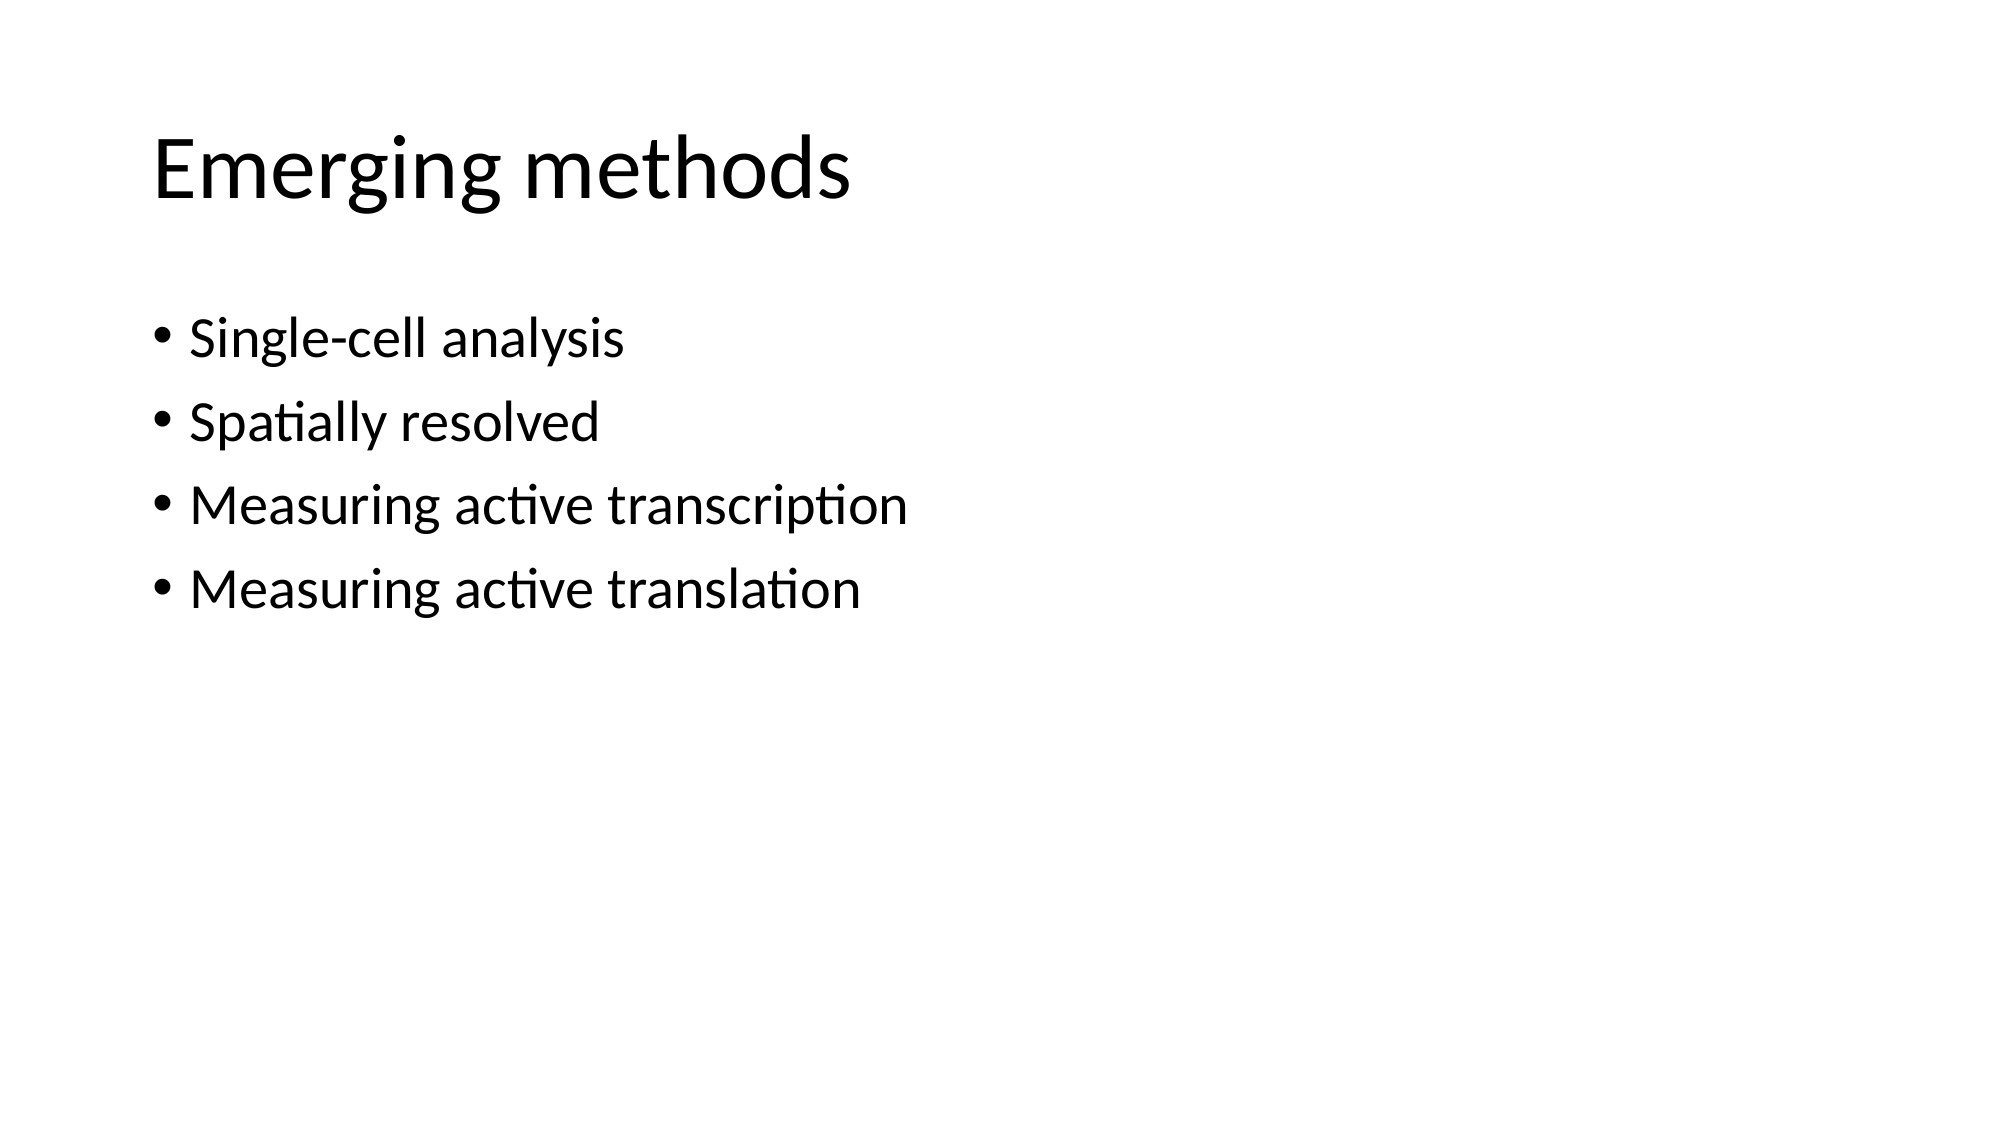

# Emerging methods
Single-cell analysis
Spatially resolved
Measuring active transcription
Measuring active translation